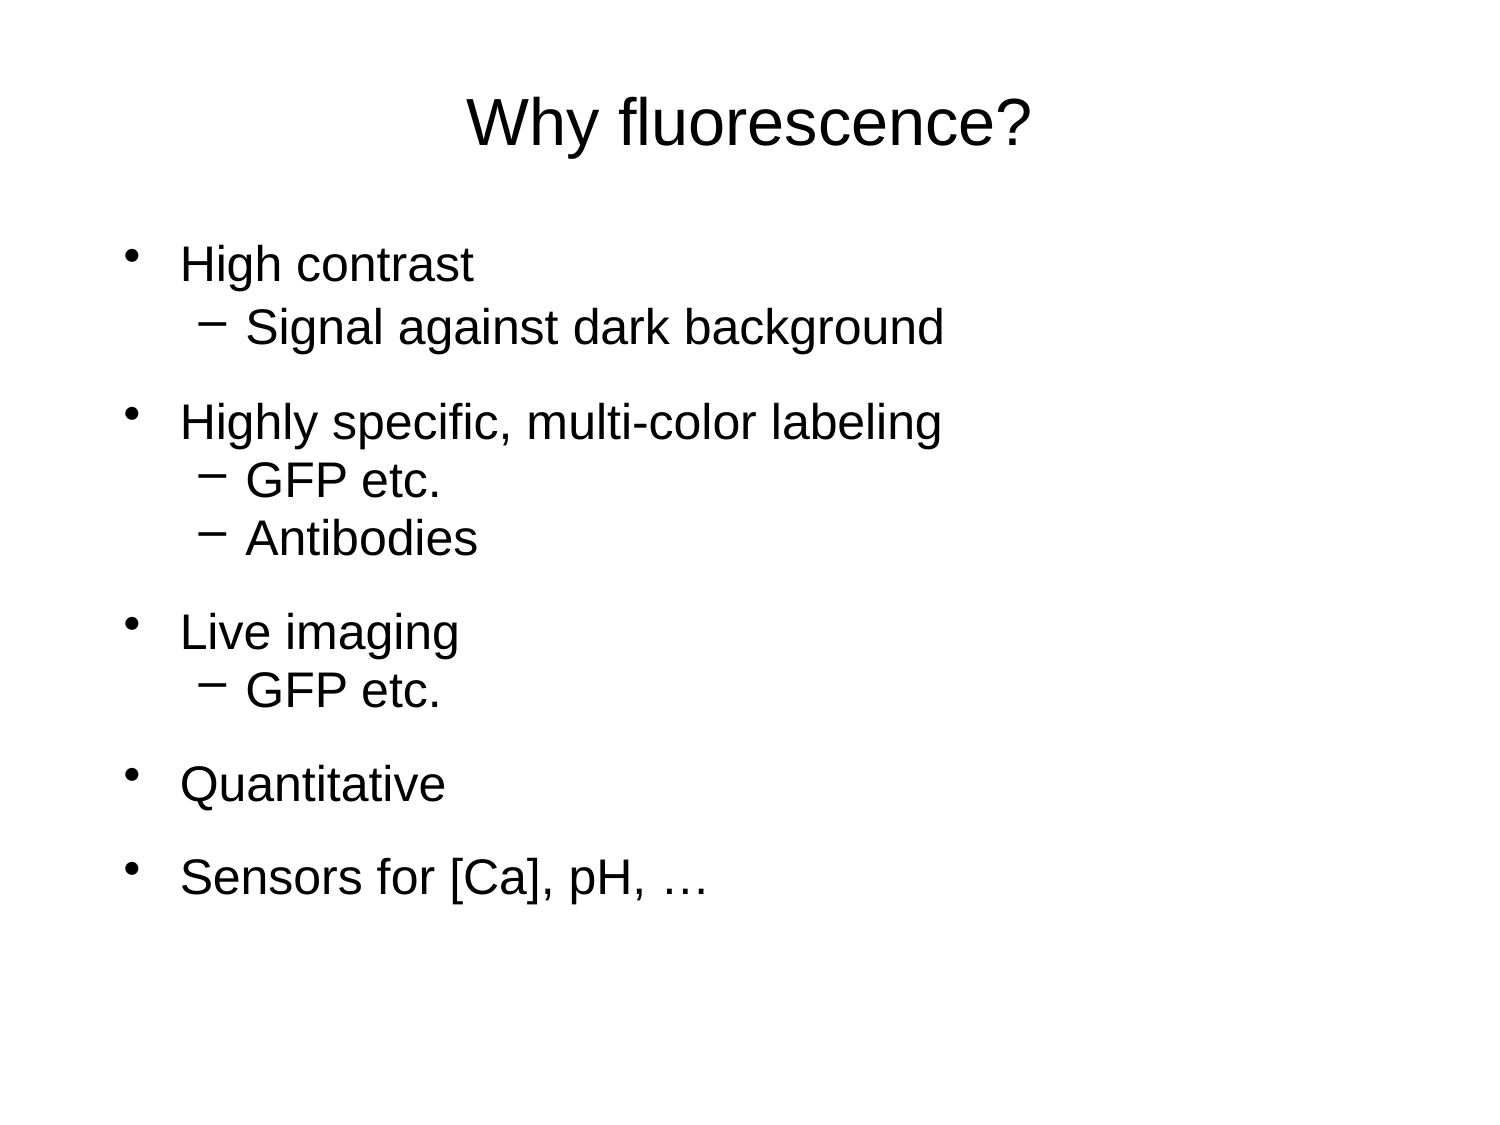

# Why fluorescence?
High contrast
Signal against dark background
Highly specific, multi-color labeling
GFP etc.
Antibodies
Live imaging
GFP etc.
Quantitative
Sensors for [Ca], pH, …